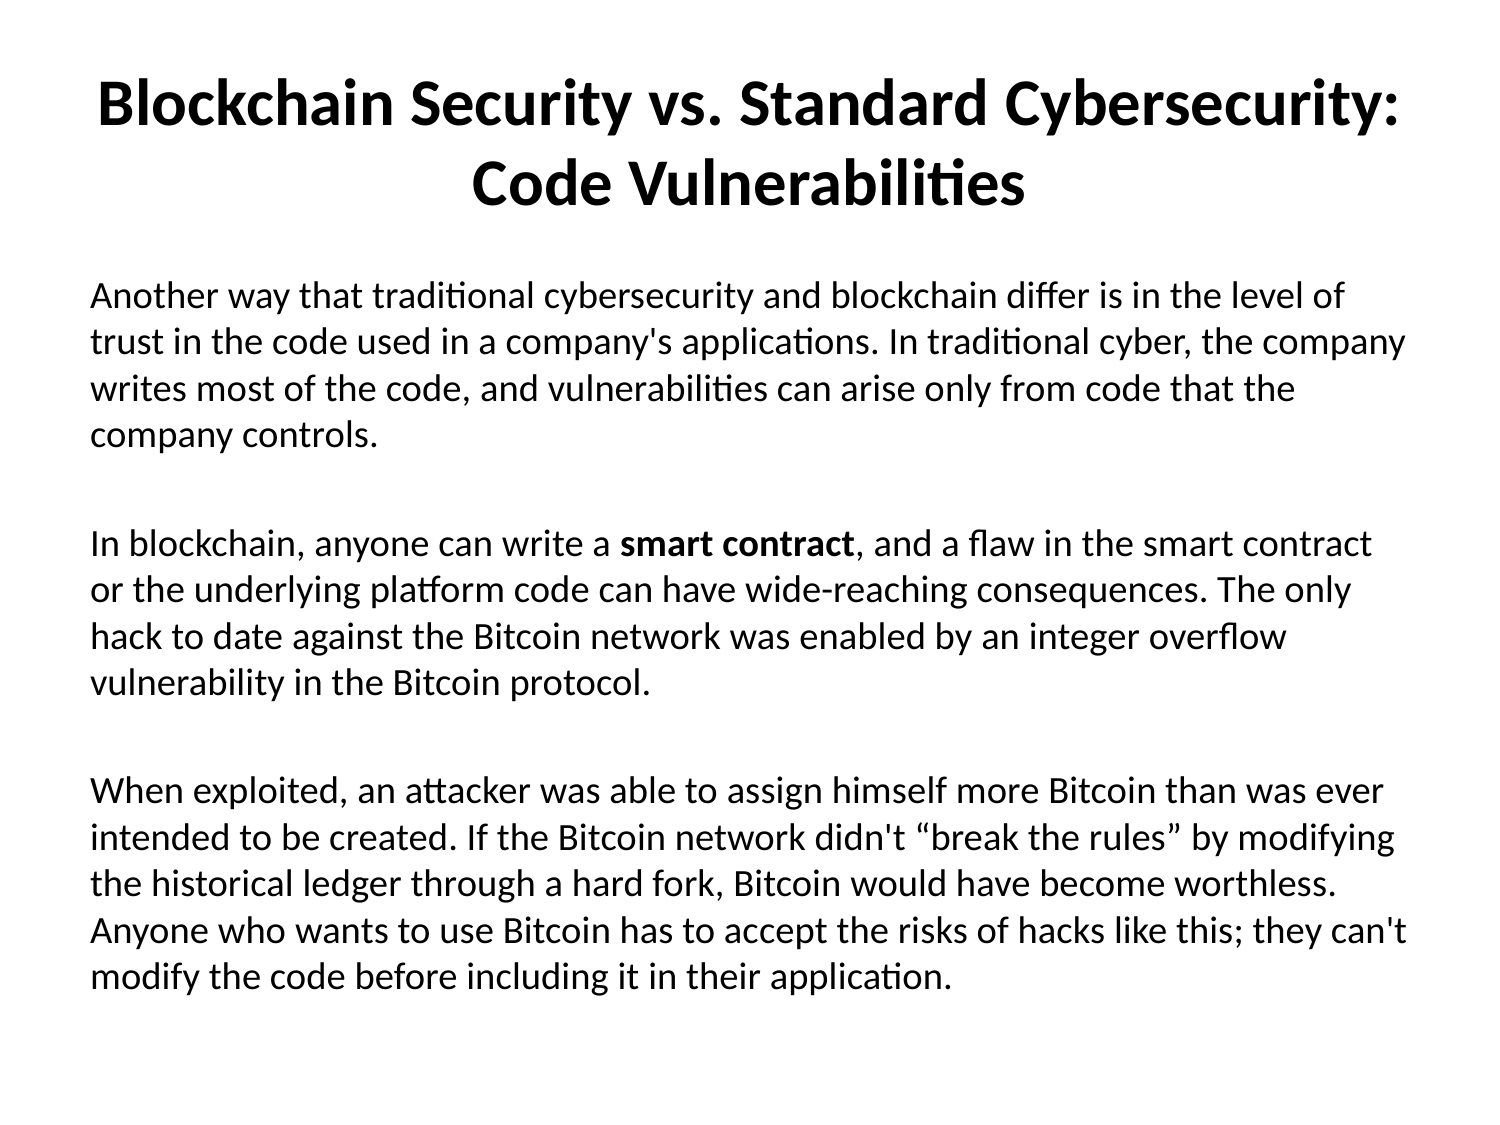

# Blockchain Security vs. Standard Cybersecurity: Code Vulnerabilities
Another way that traditional cybersecurity and blockchain differ is in the level of trust in the code used in a company's applications. In traditional cyber, the company writes most of the code, and vulnerabilities can arise only from code that the company controls.

In blockchain, anyone can write a smart contract, and a flaw in the smart contract or the underlying platform code can have wide-reaching consequences. The only hack to date against the Bitcoin network was enabled by an integer overflow vulnerability in the Bitcoin protocol.

When exploited, an attacker was able to assign himself more Bitcoin than was ever intended to be created. If the Bitcoin network didn't “break the rules” by modifying the historical ledger through a hard fork, Bitcoin would have become worthless. Anyone who wants to use Bitcoin has to accept the risks of hacks like this; they can't modify the code before including it in their application.